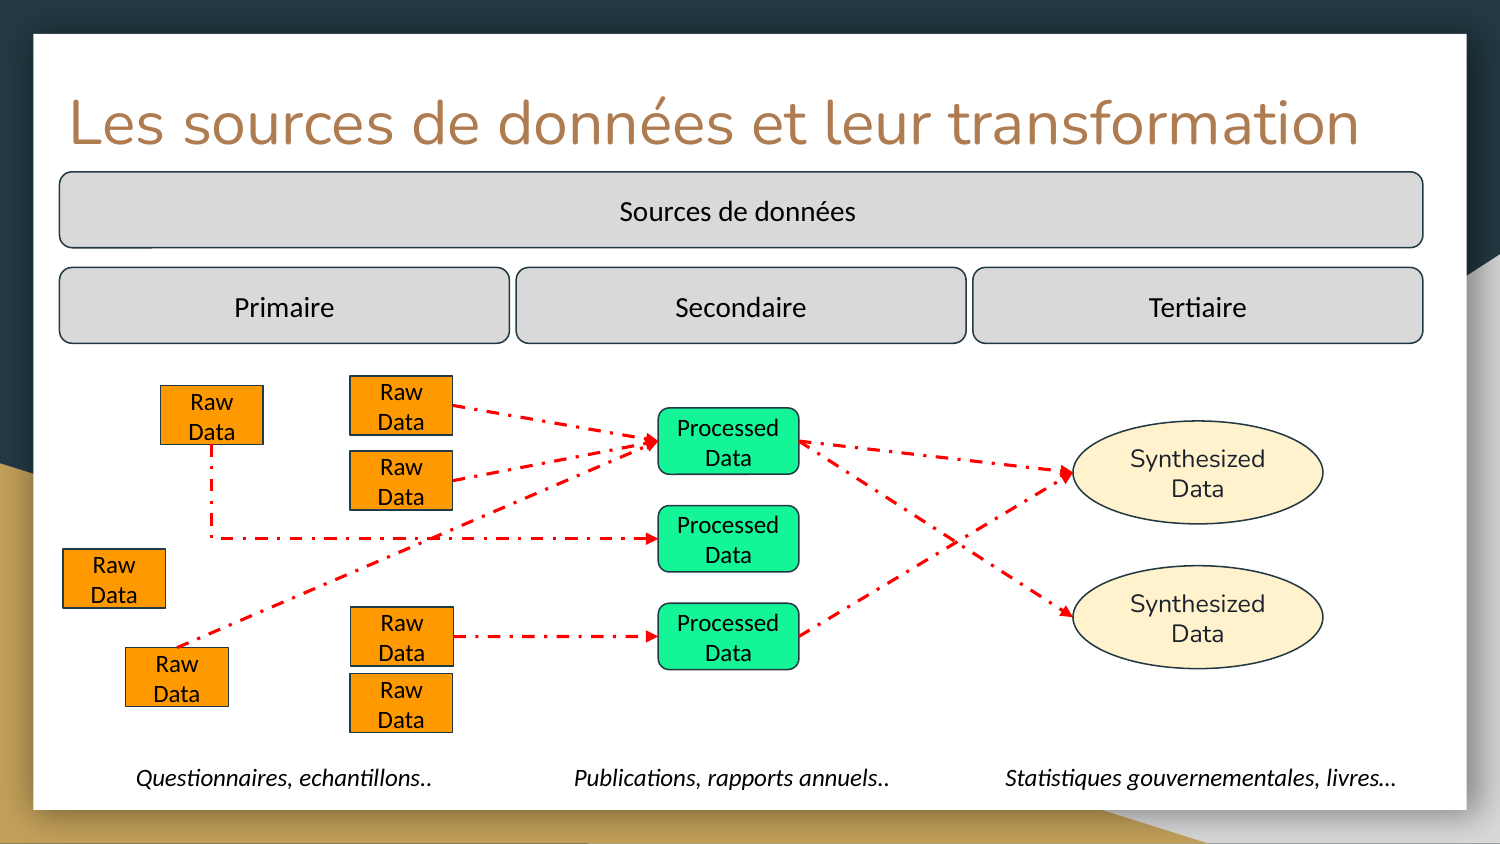

# Les sources de données et leur transformation
Sources de données
Primaire
Secondaire
Tertiaire
Raw Data
Raw Data
Processed
Data
SynthesizedData
Raw Data
Processed
Data
Raw Data
SynthesizedData
Processed
Data
Raw Data
Raw Data
Raw Data
Questionnaires, echantillons..
Publications, rapports annuels..
Statistiques gouvernementales, livres…